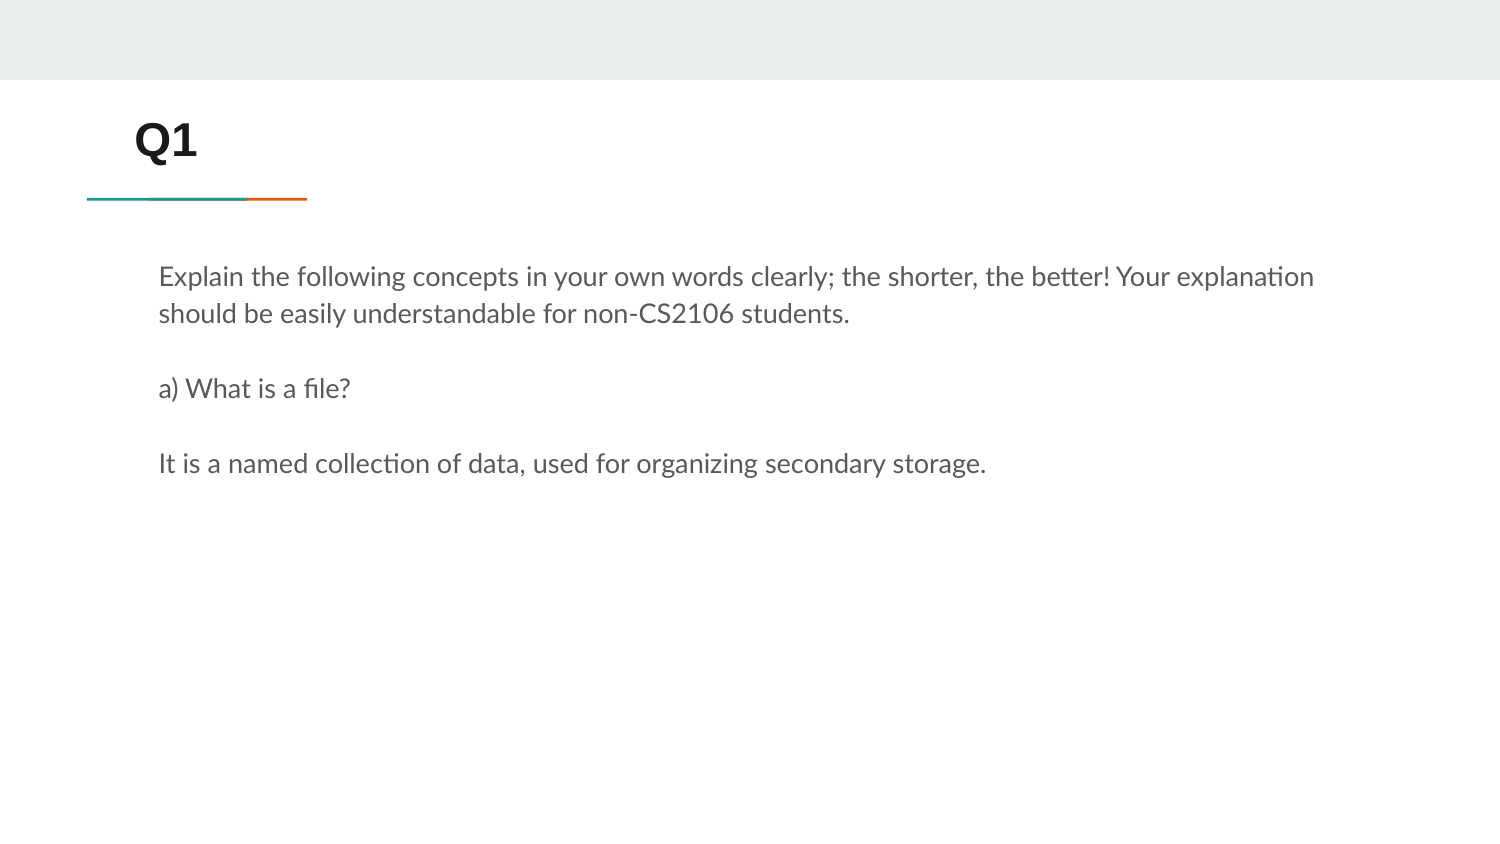

# Q1
Explain the following concepts in your own words clearly; the shorter, the better! Your explanation should be easily understandable for non-CS2106 students.

a) What is a file?

It is a named collection of data, used for organizing secondary storage.